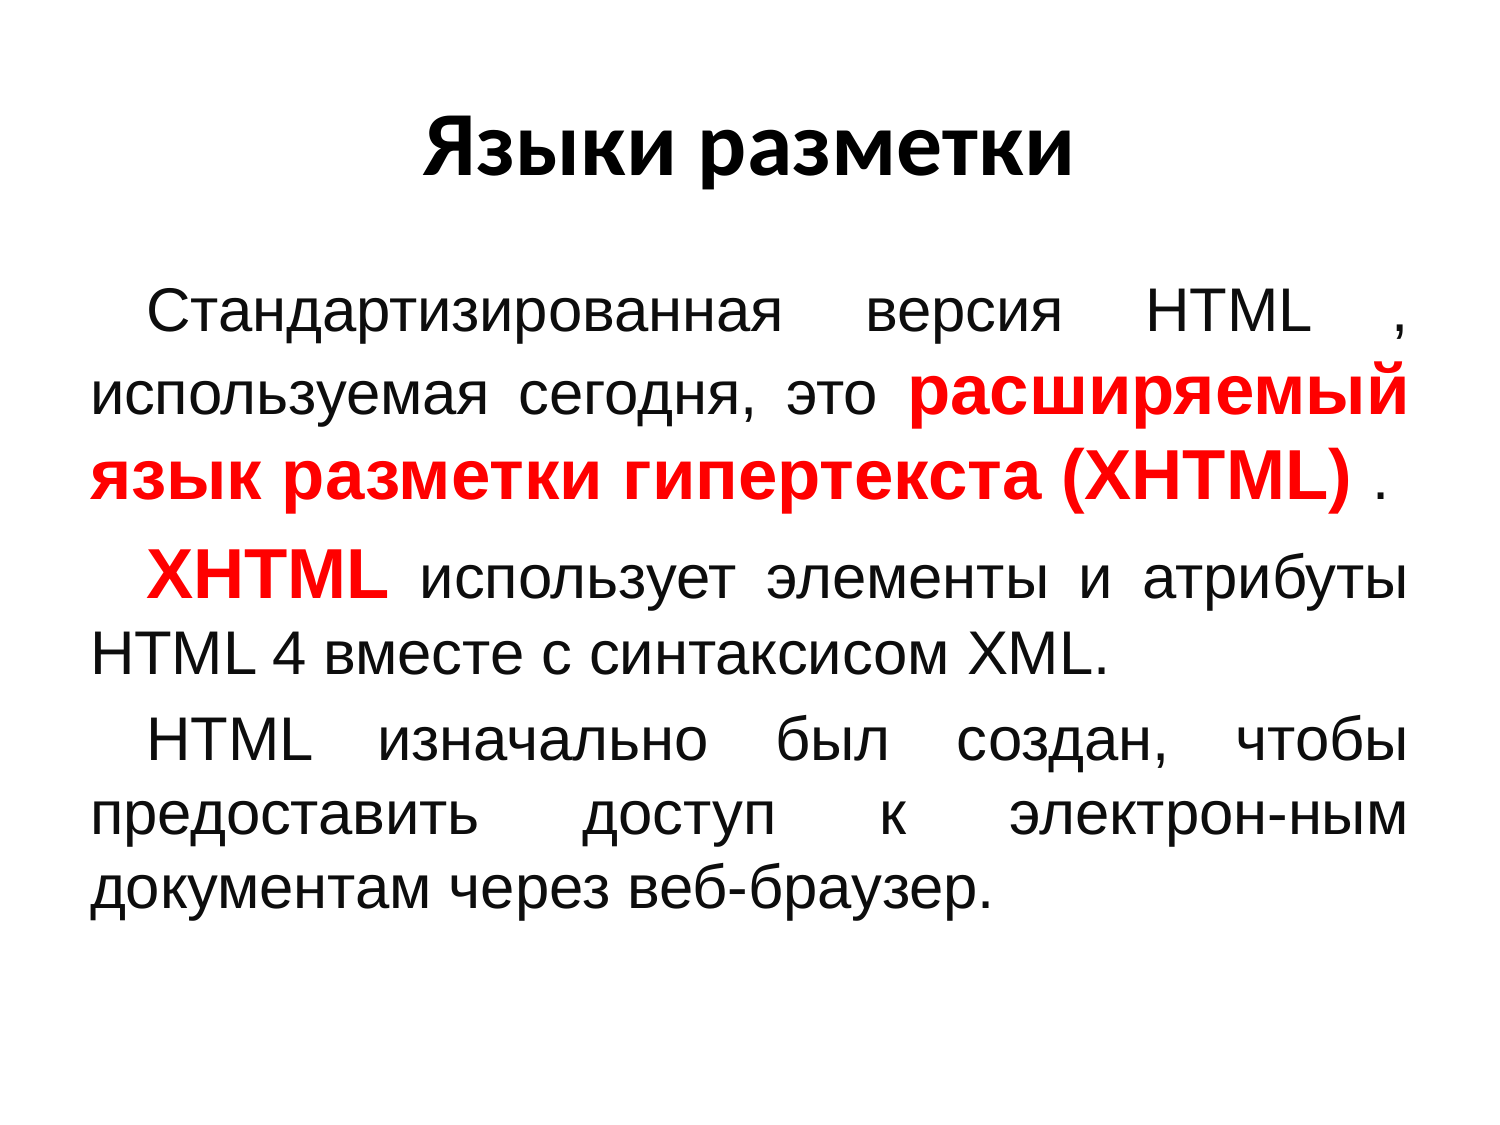

# Языки разметки
Стандартизированная версия HTML , используемая сегодня, это расширяемый язык разметки гипертекста (XHTML) .
XHTML использует элементы и атрибуты HTML 4 вместе с синтаксисом XML.
HTML изначально был создан, чтобы предоставить доступ к электрон-ным документам через веб-браузер.